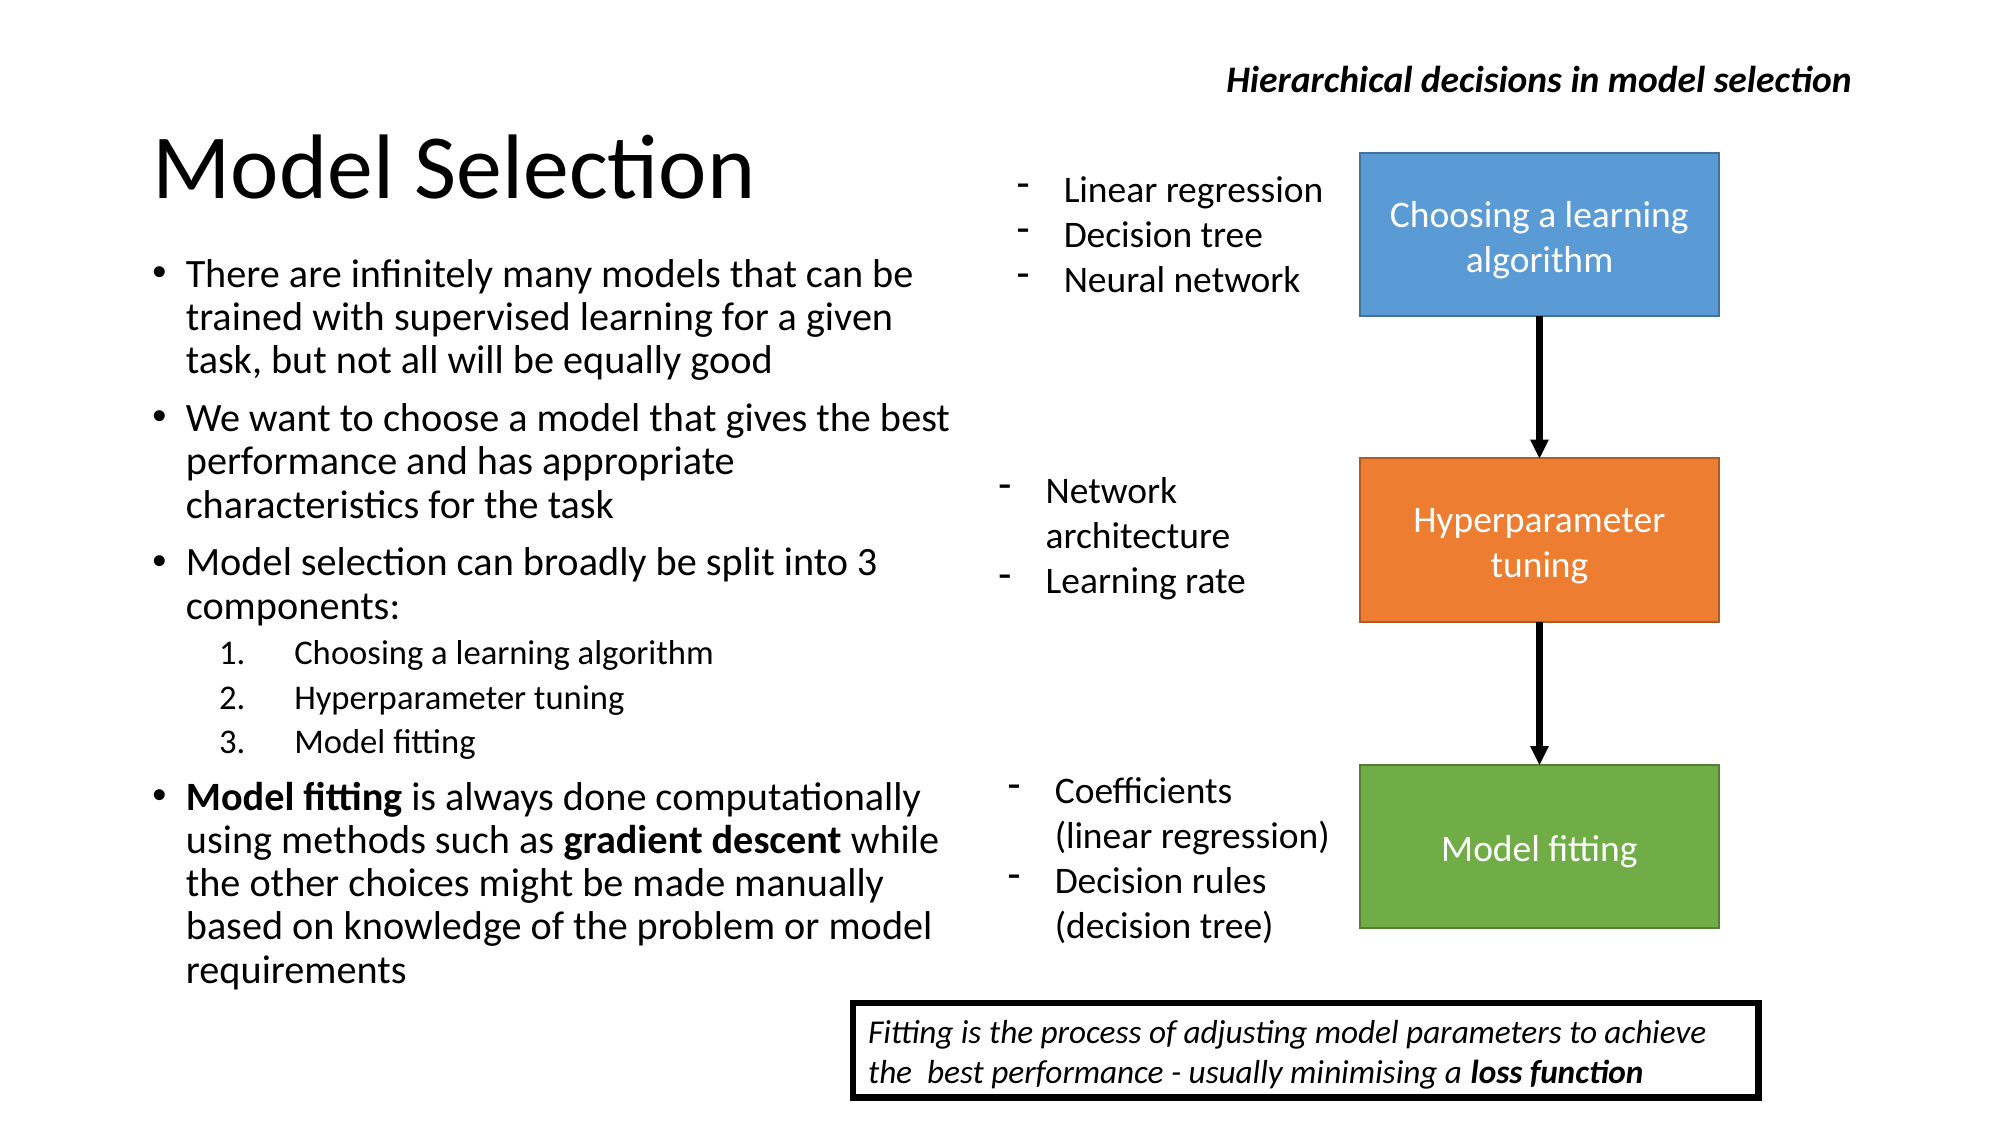

Hierarchical decisions in model selection
# Model Selection
Choosing a learning algorithm
Linear regression
Decision tree
Neural network
There are infinitely many models that can be trained with supervised learning for a given task, but not all will be equally good
We want to choose a model that gives the best performance and has appropriate characteristics for the task
Model selection can broadly be split into 3 components:
Choosing a learning algorithm
Hyperparameter tuning
Model fitting
Model fitting is always done computationally using methods such as gradient descent while the other choices might be made manually based on knowledge of the problem or model requirements
Network architecture
Learning rate
Hyperparameter tuning
Coefficients (linear regression)
Decision rules (decision tree)
Model fitting
Fitting is the process of adjusting model parameters to achieve the  best performance - usually minimising a loss function